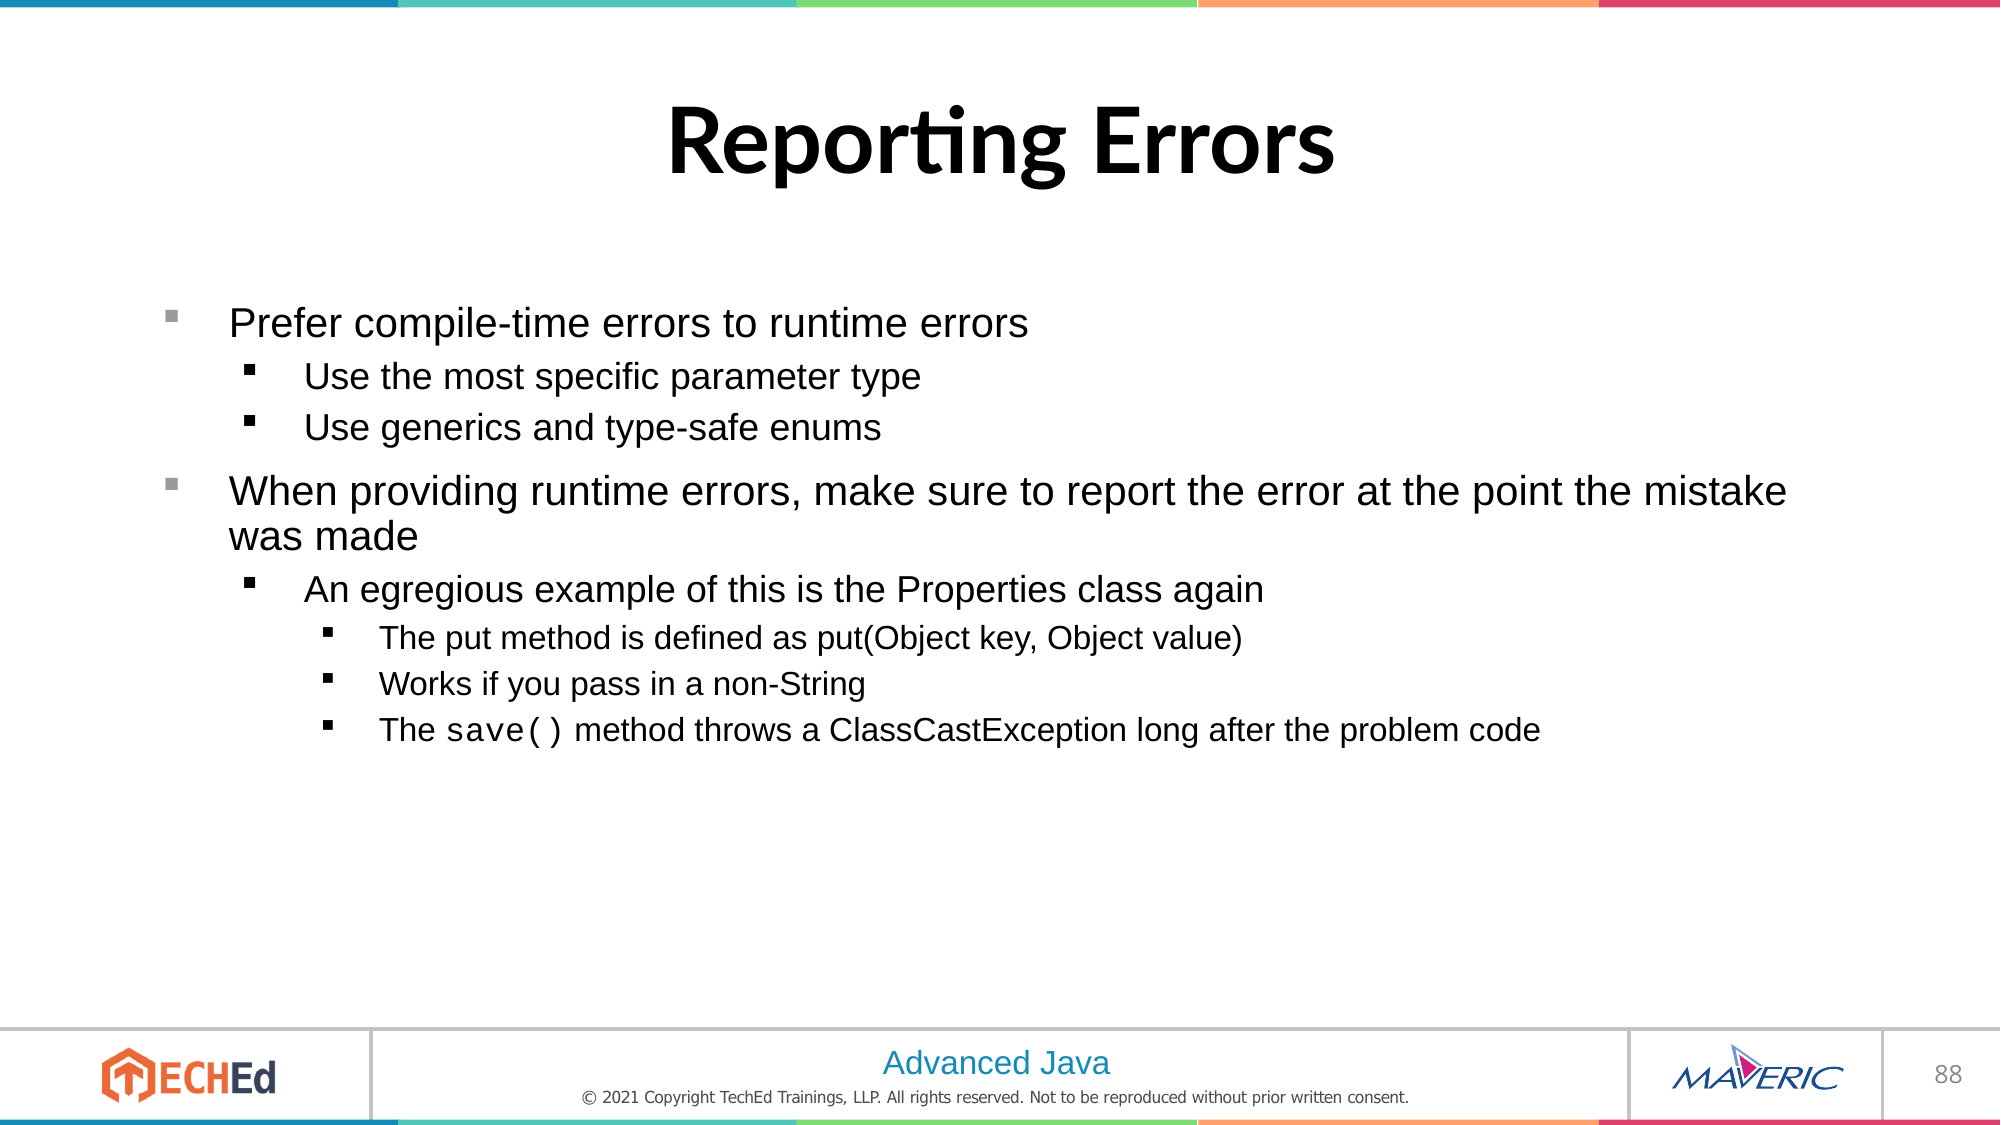

# Reporting Errors
Prefer compile-time errors to runtime errors
Use the most specific parameter type
Use generics and type-safe enums
When providing runtime errors, make sure to report the error at the point the mistake was made
An egregious example of this is the Properties class again
The put method is defined as put(Object key, Object value)
Works if you pass in a non-String
The save() method throws a ClassCastException long after the problem code